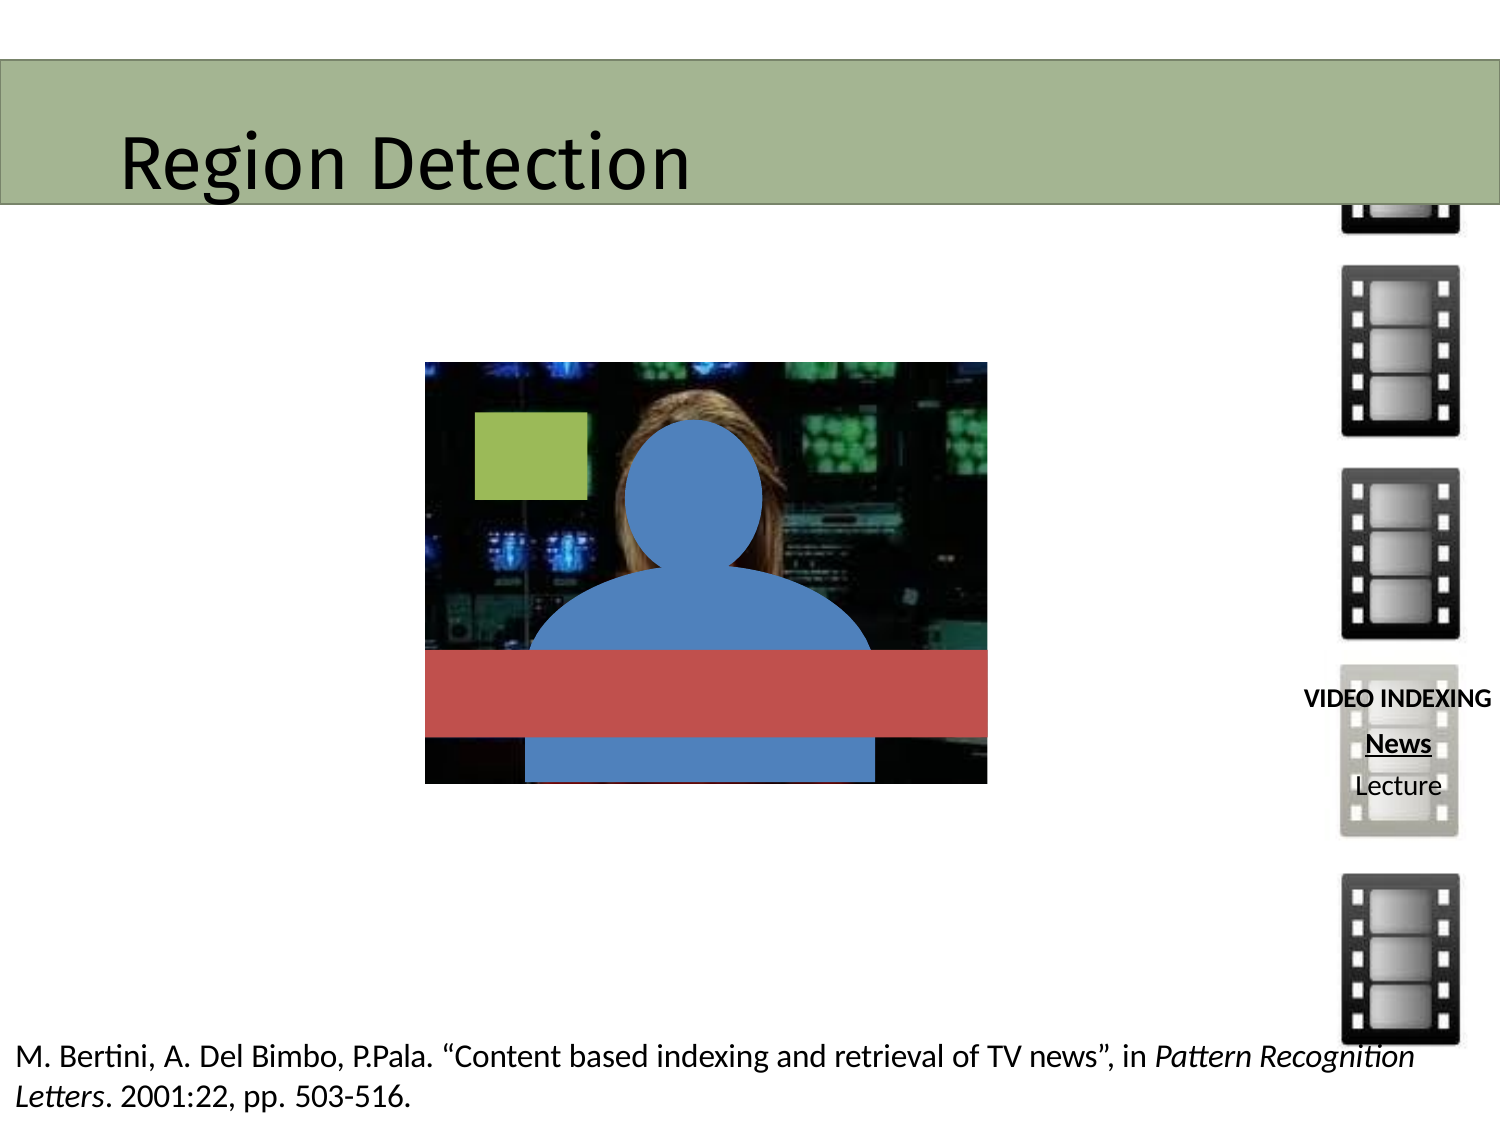

Region Detection
#

VIDEO INDEXING
News
Lecture
M. Bertini, A. Del Bimbo, P.Pala. “Content based indexing and retrieval of TV news”, in Pattern Recognition  Letters. 2001:22, pp. 503-516.